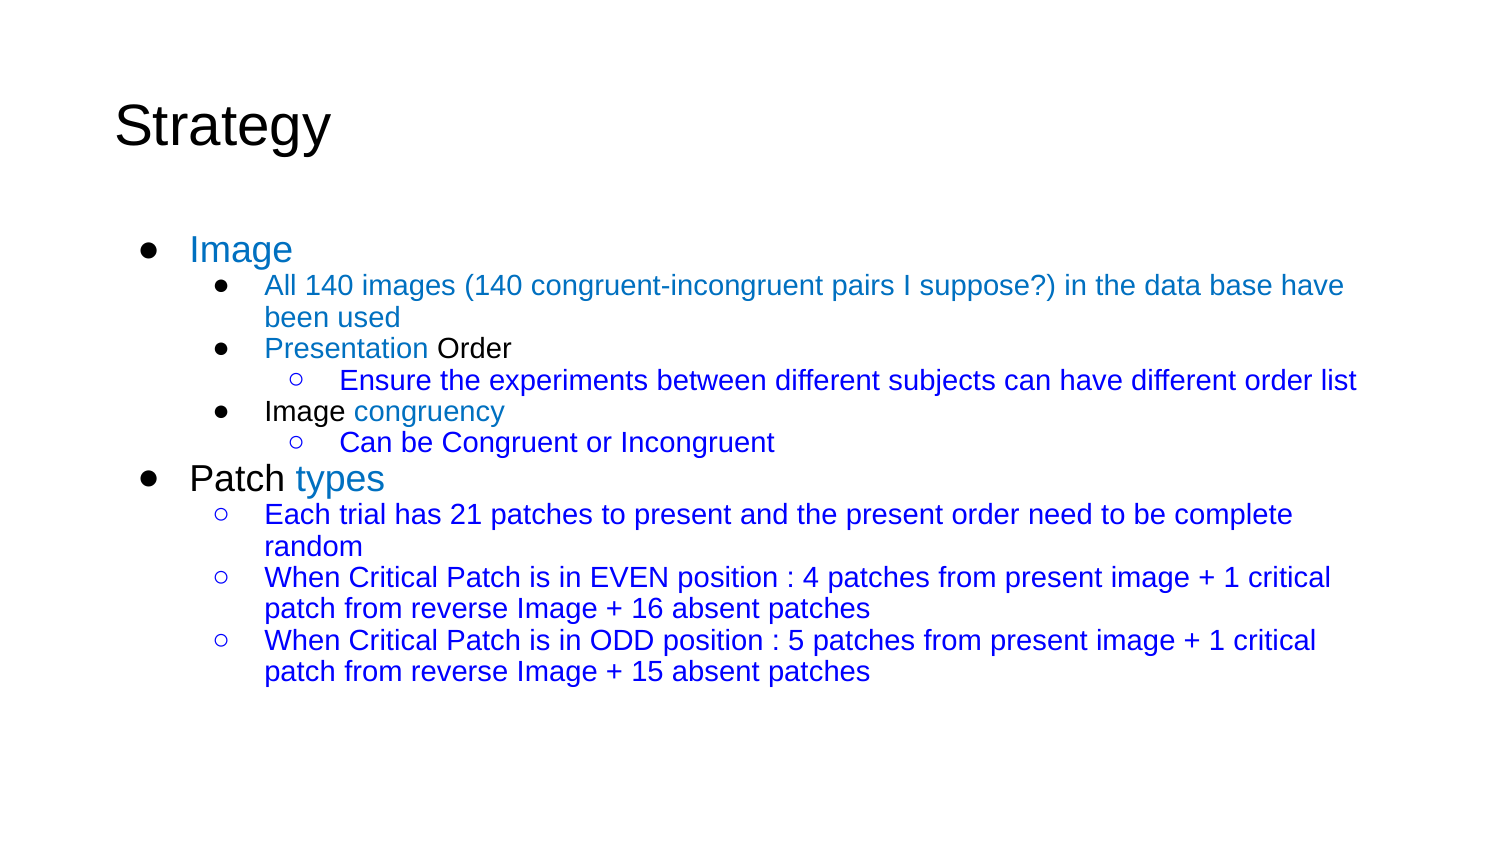

# Strategy
Image
All 140 images (140 congruent-incongruent pairs I suppose?) in the data base have been used
Presentation Order
Ensure the experiments between different subjects can have different order list
Image congruency
Can be Congruent or Incongruent
Patch types
Each trial has 21 patches to present and the present order need to be complete random
When Critical Patch is in EVEN position : 4 patches from present image + 1 critical patch from reverse Image + 16 absent patches
When Critical Patch is in ODD position : 5 patches from present image + 1 critical patch from reverse Image + 15 absent patches